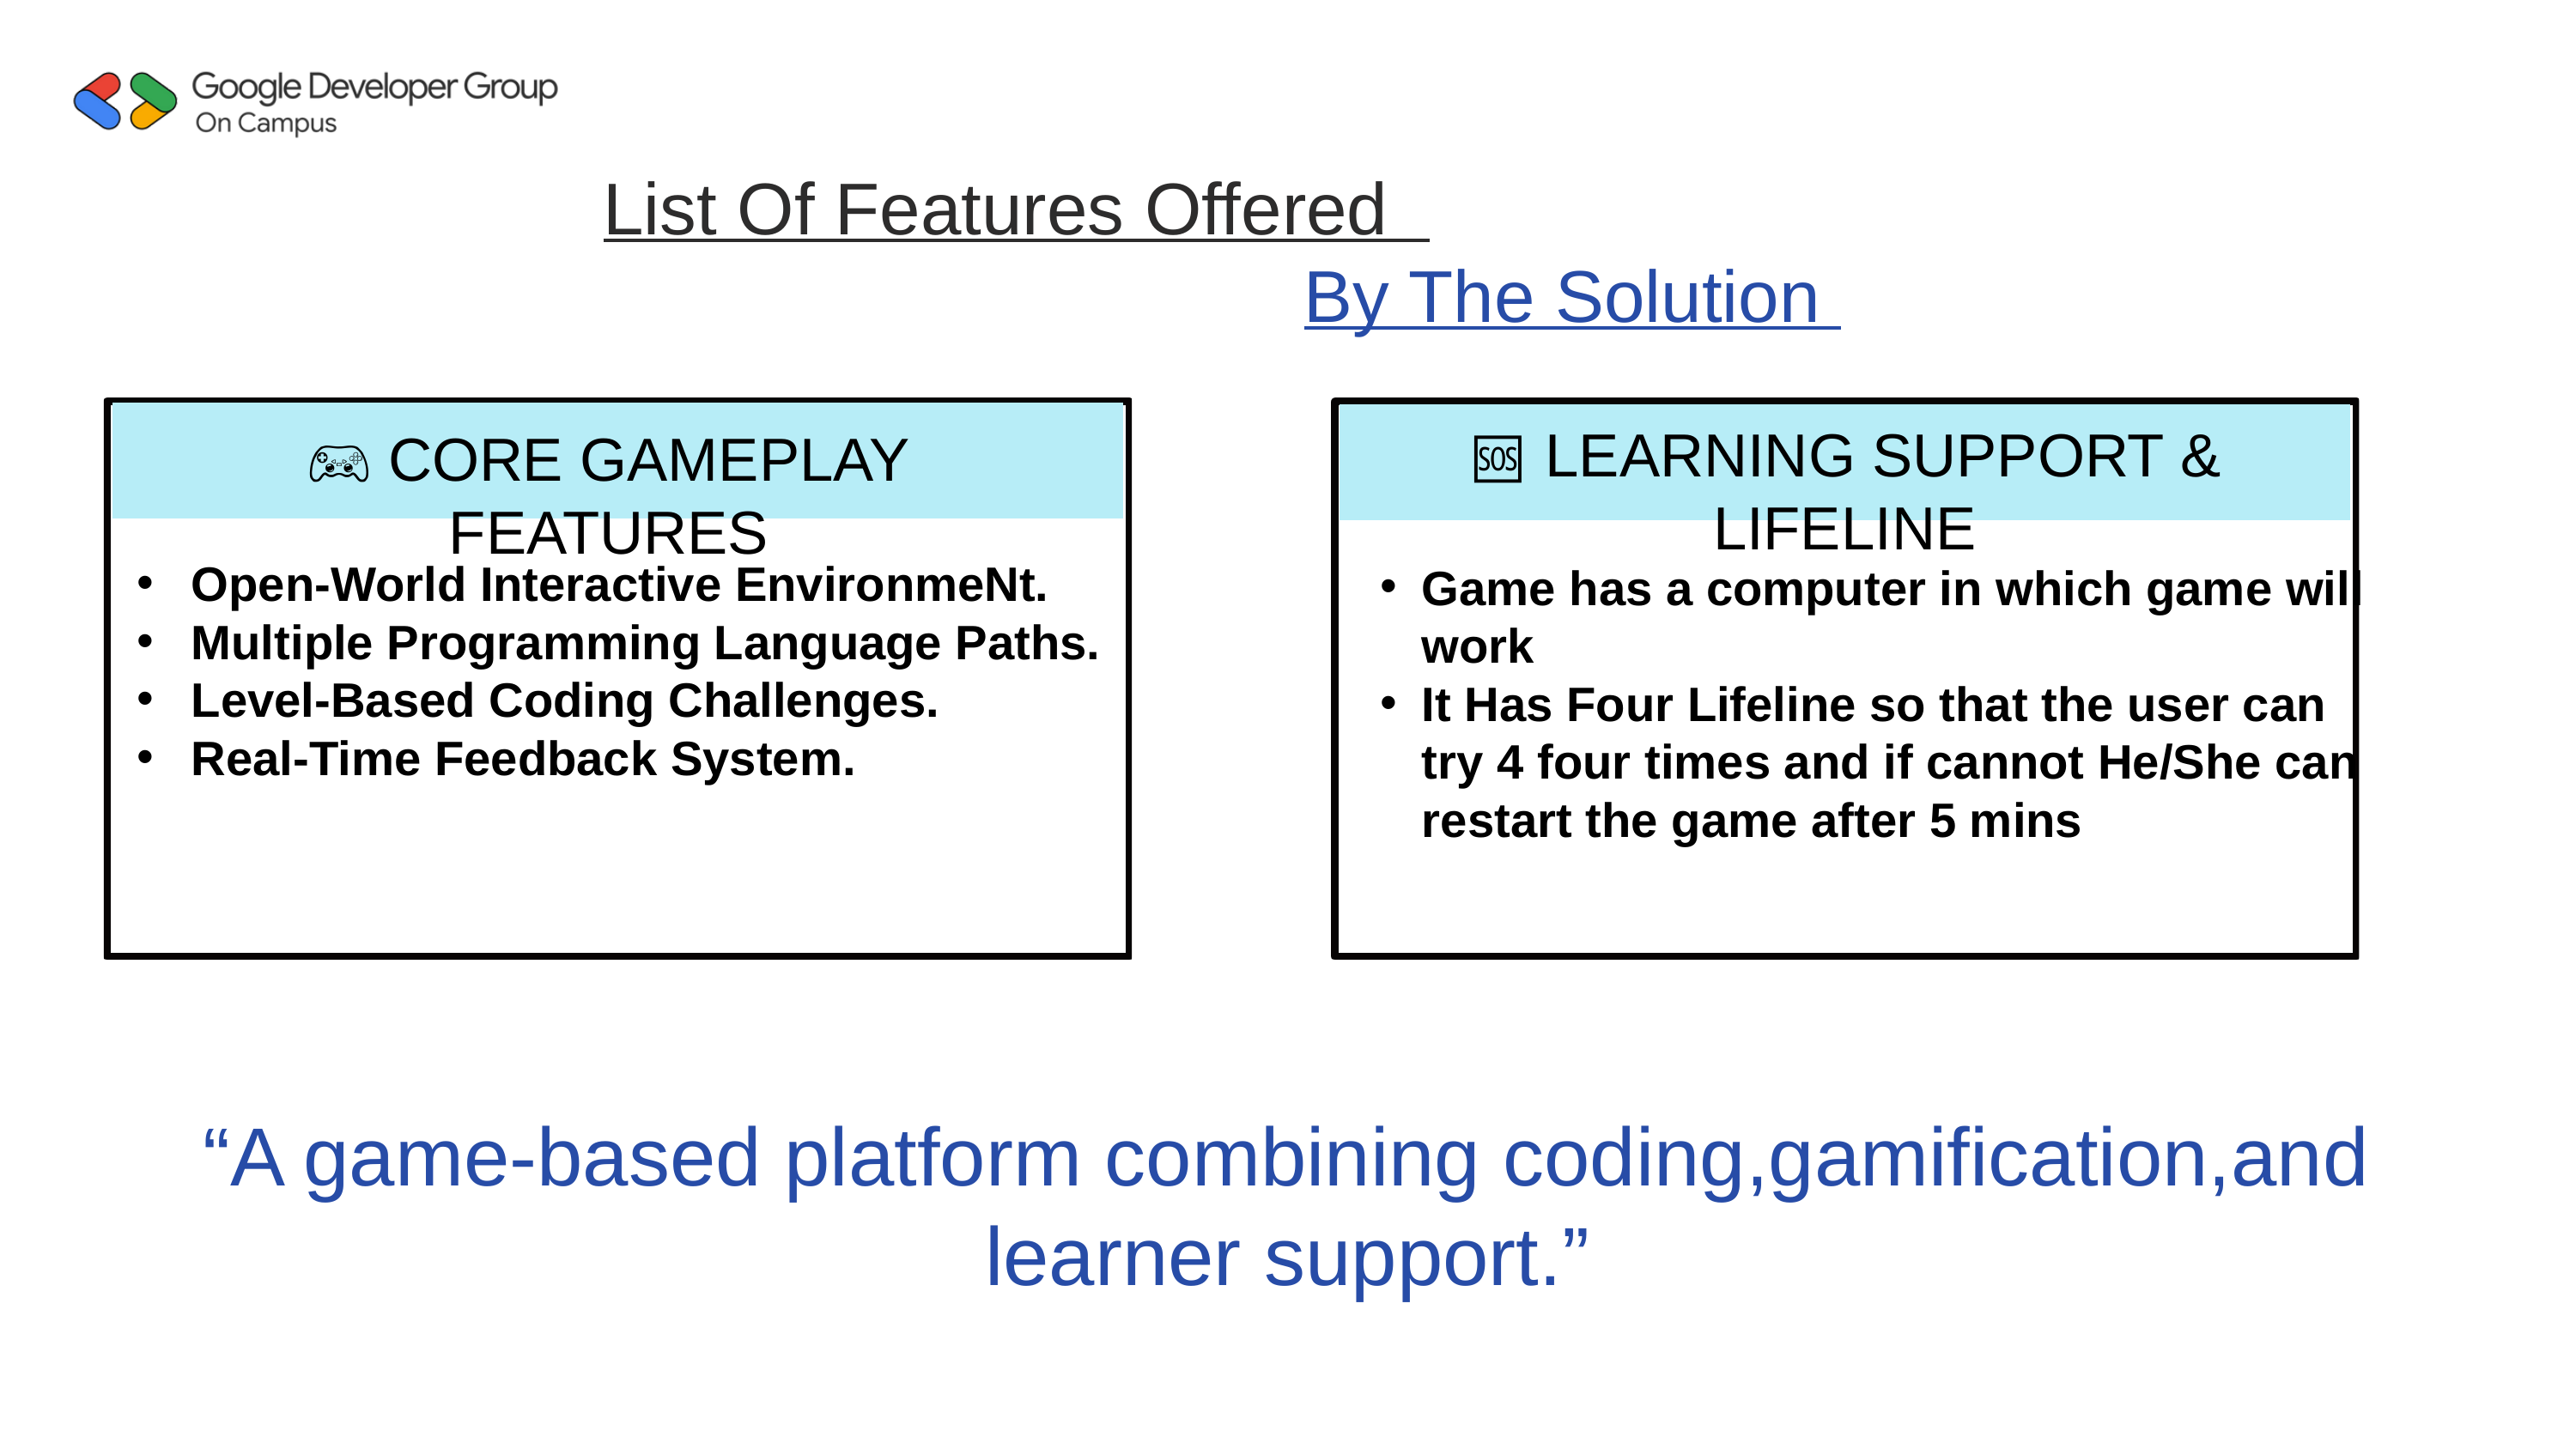

List Of Features Offered
By The Solution

🆘 LEARNING SUPPORT & LIFELINE

🎮 CORE GAMEPLAY FEATURES
 Open-World Interactive EnvironmeNt.
 Multiple Programming Language Paths.
 Level-Based Coding Challenges.
 Real-Time Feedback System.

Game has a computer in which game will work
It Has Four Lifeline so that the user can try 4 four times and if cannot He/She can restart the game after 5 mins
“A game-based platform combining coding,gamification,and learner support.”